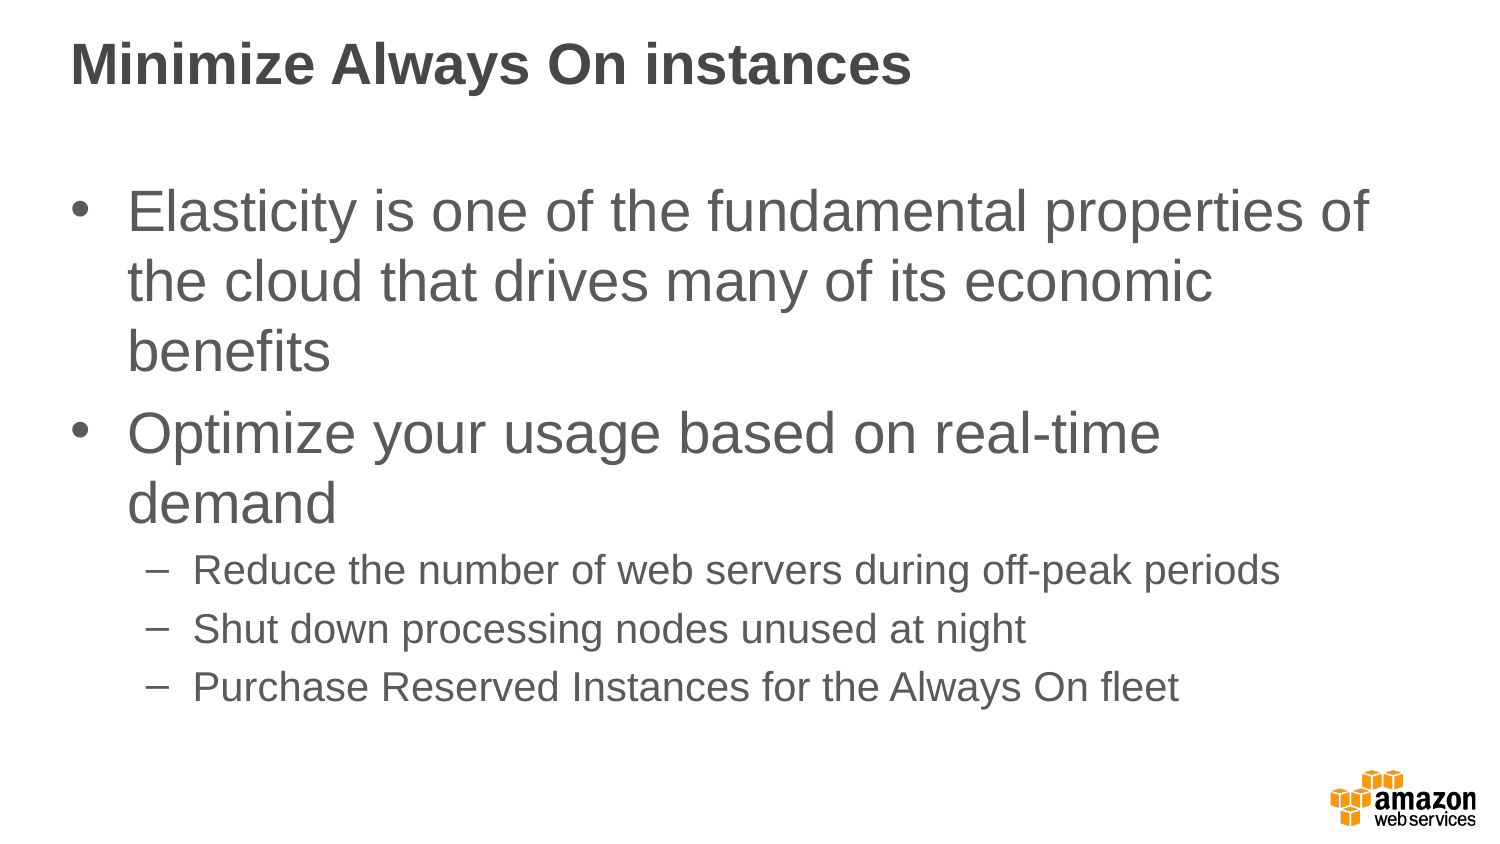

# Minimize Always On instances
Elasticity is one of the fundamental properties of the cloud that drives many of its economic benefits
Optimize your usage based on real-time demand
Reduce the number of web servers during off-peak periods
Shut down processing nodes unused at night
Purchase Reserved Instances for the Always On fleet